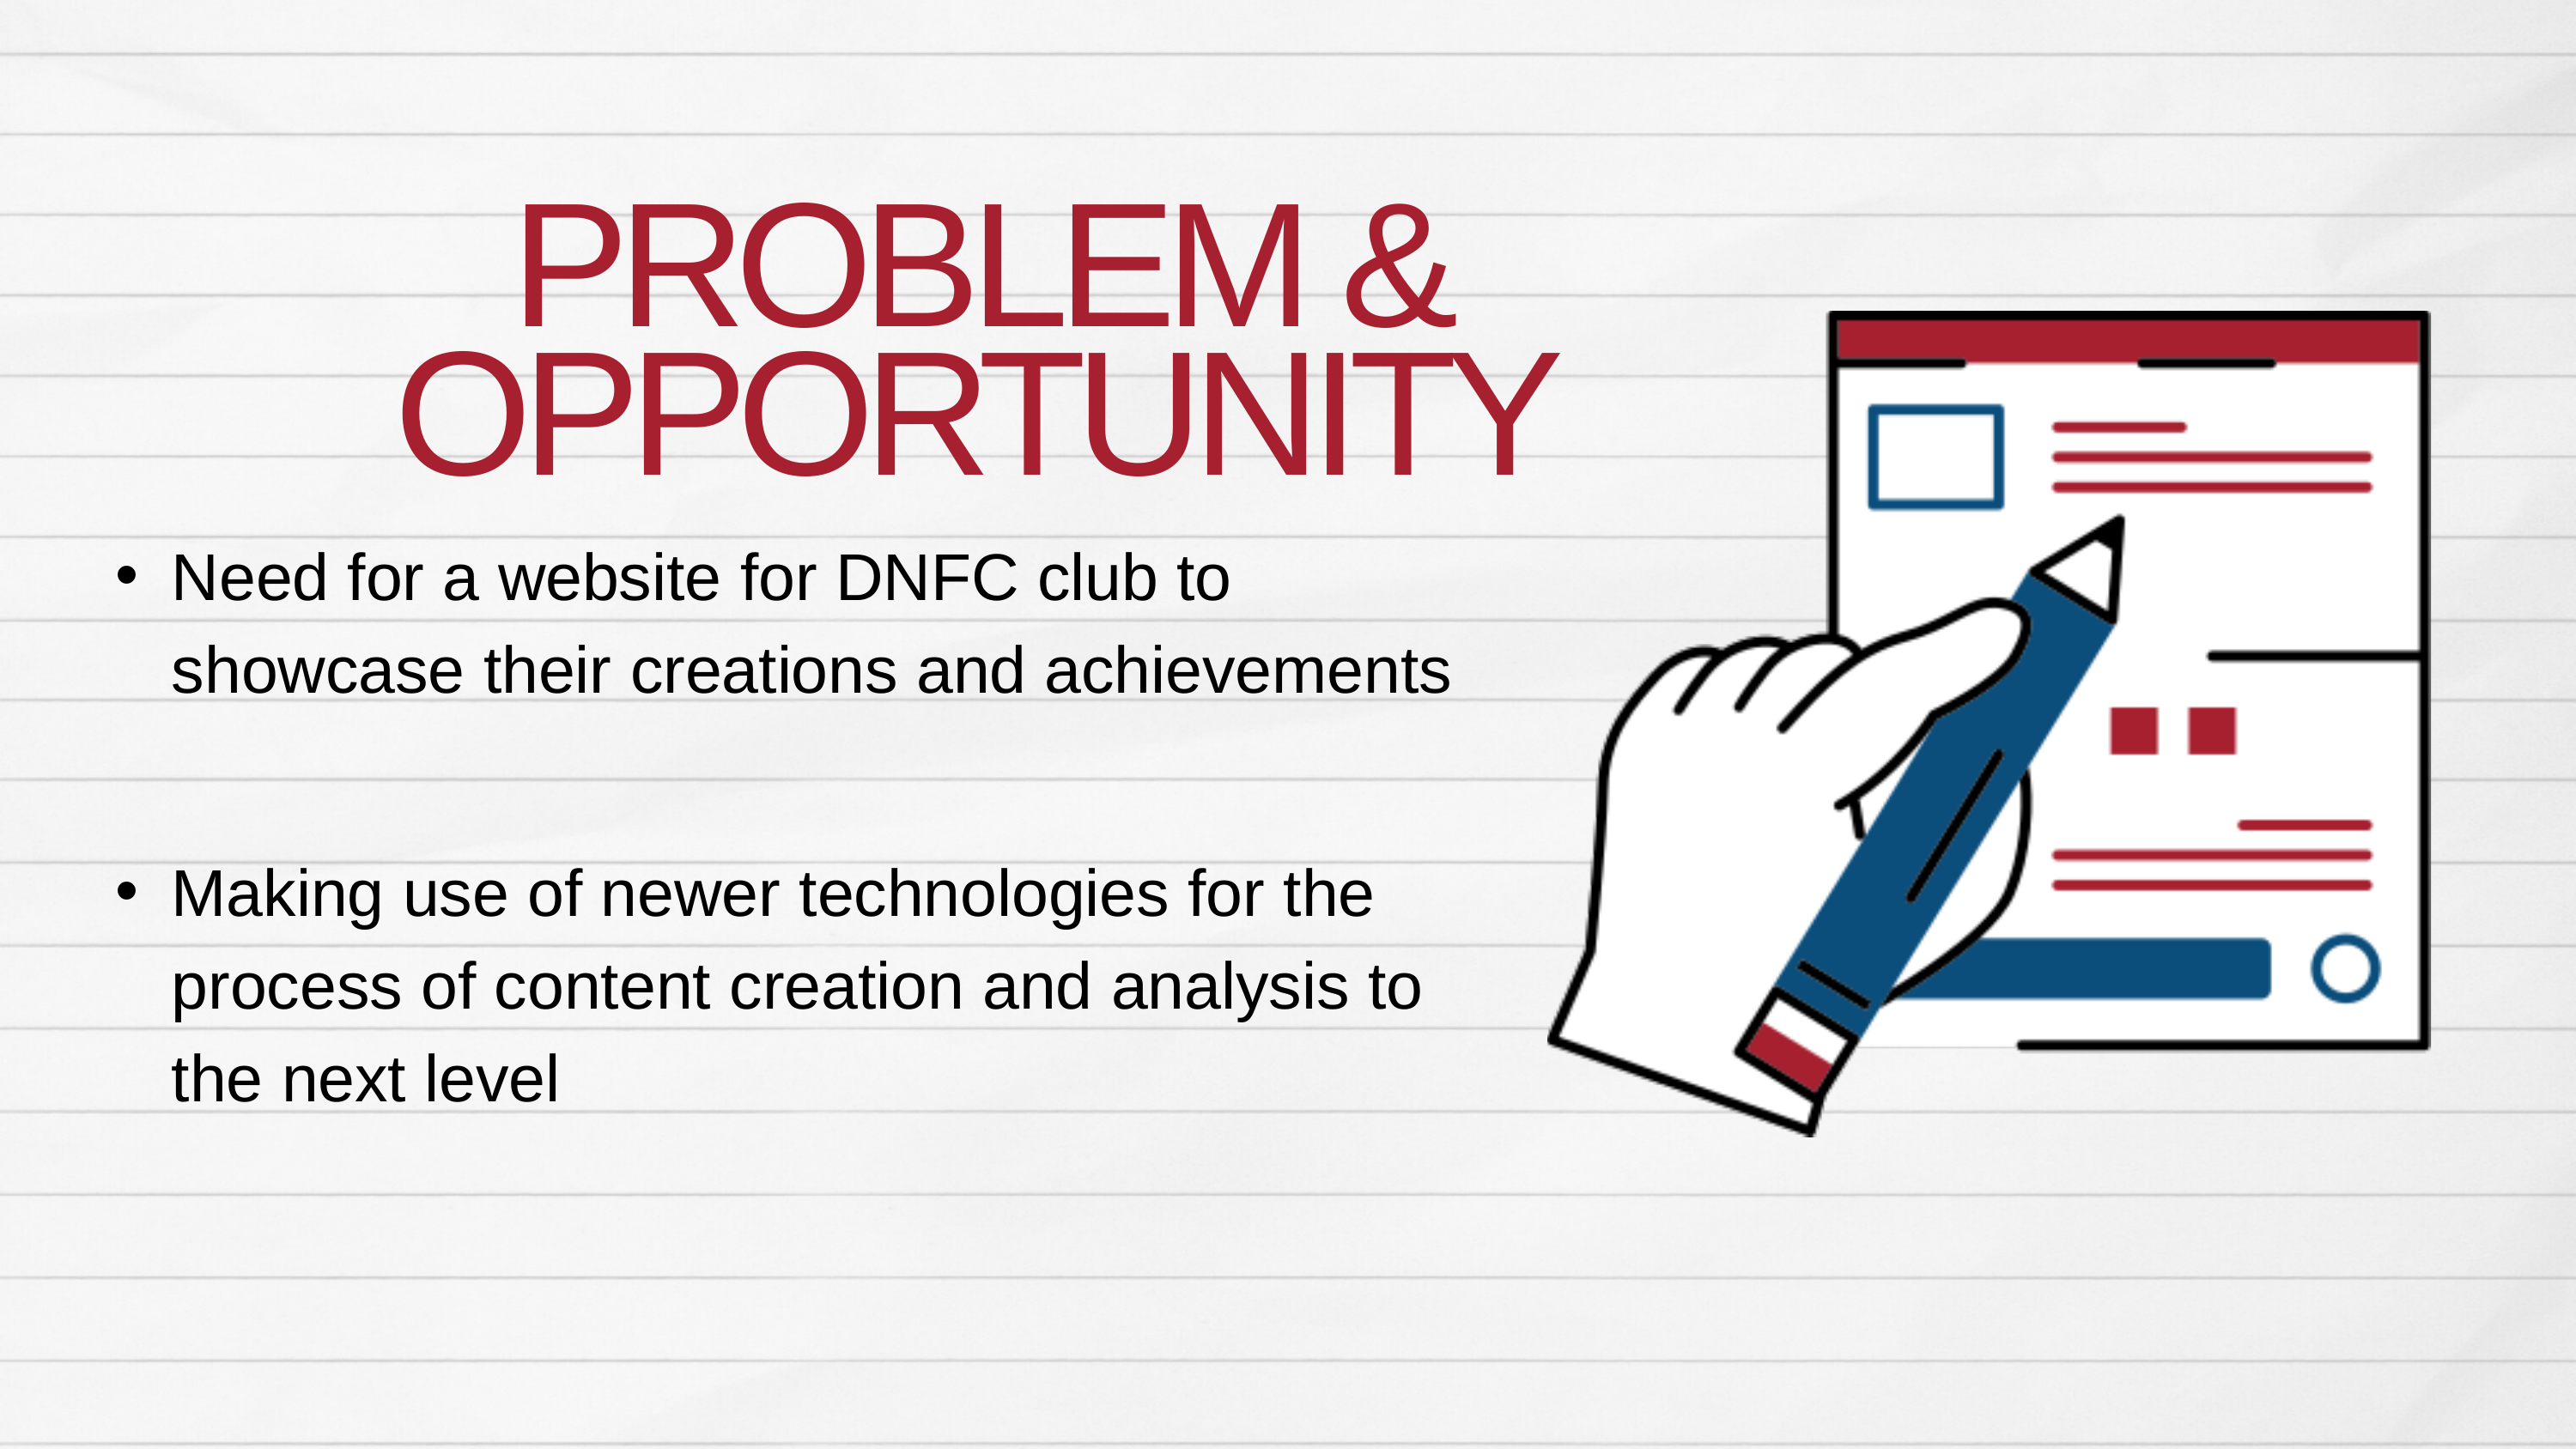

PROBLEM & OPPORTUNITY

Need for a website for DNFC club to showcase their creations and achievements
Making use of newer technologies for the process of content creation and analysis to the next level